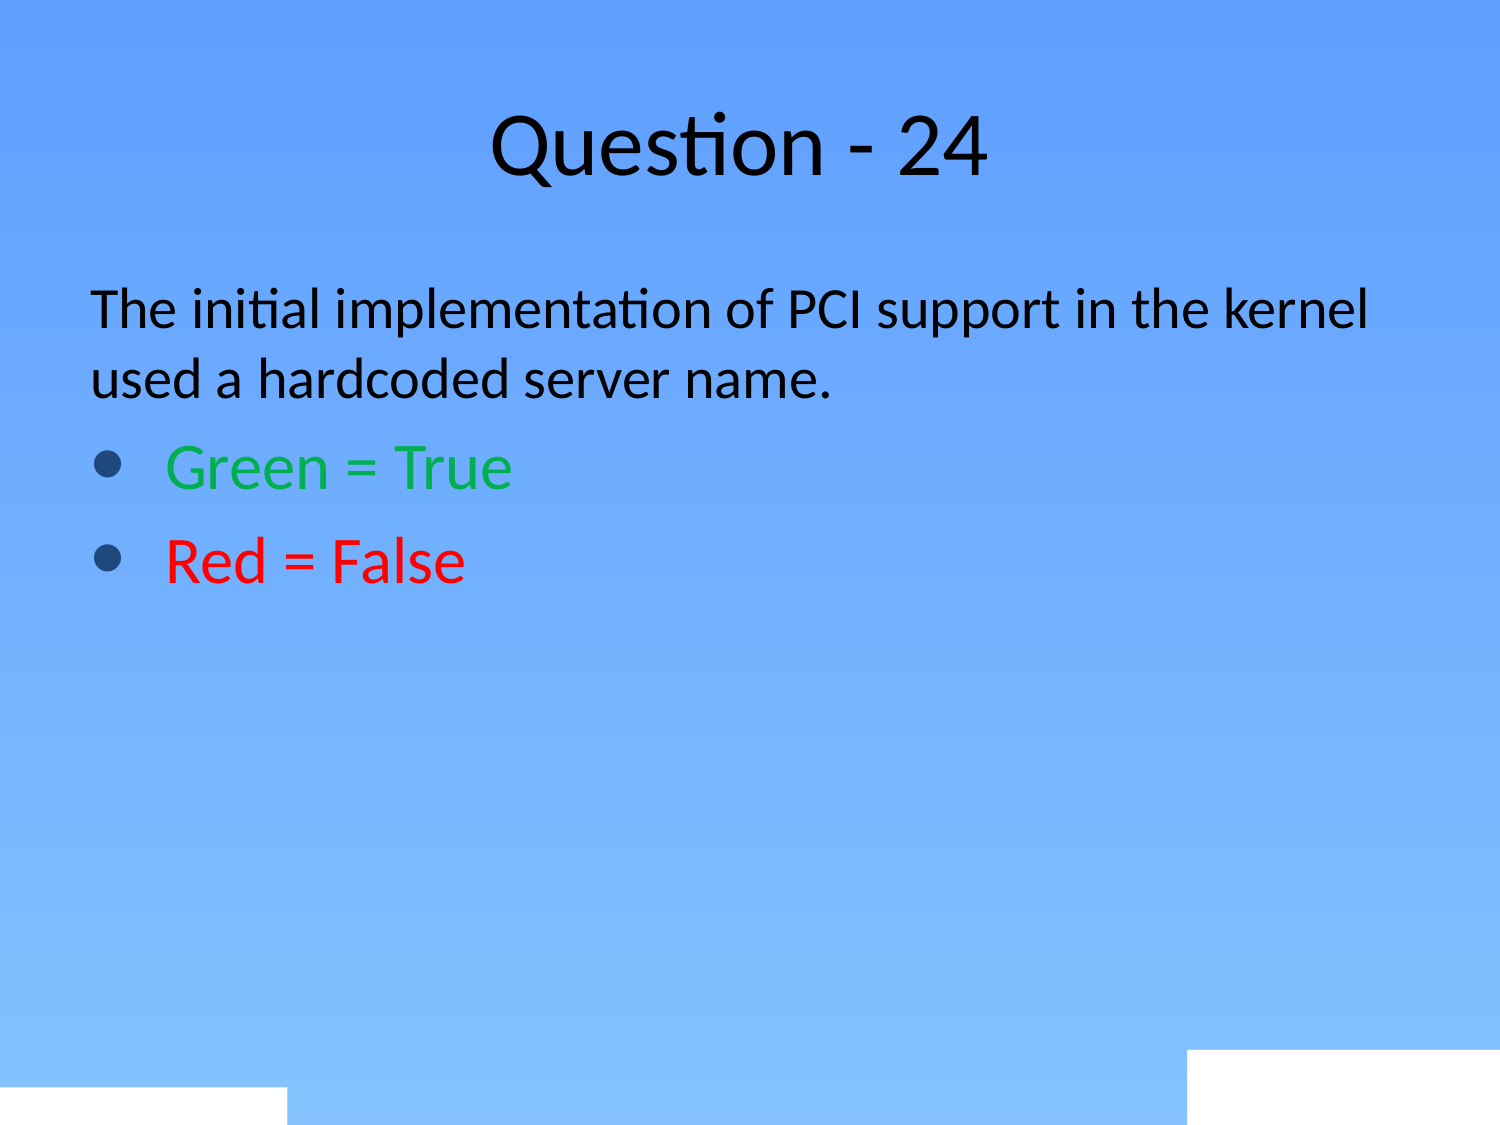

# Question - 24
The initial implementation of PCI support in the kernel used a hardcoded server name.
Green = True
Red = False